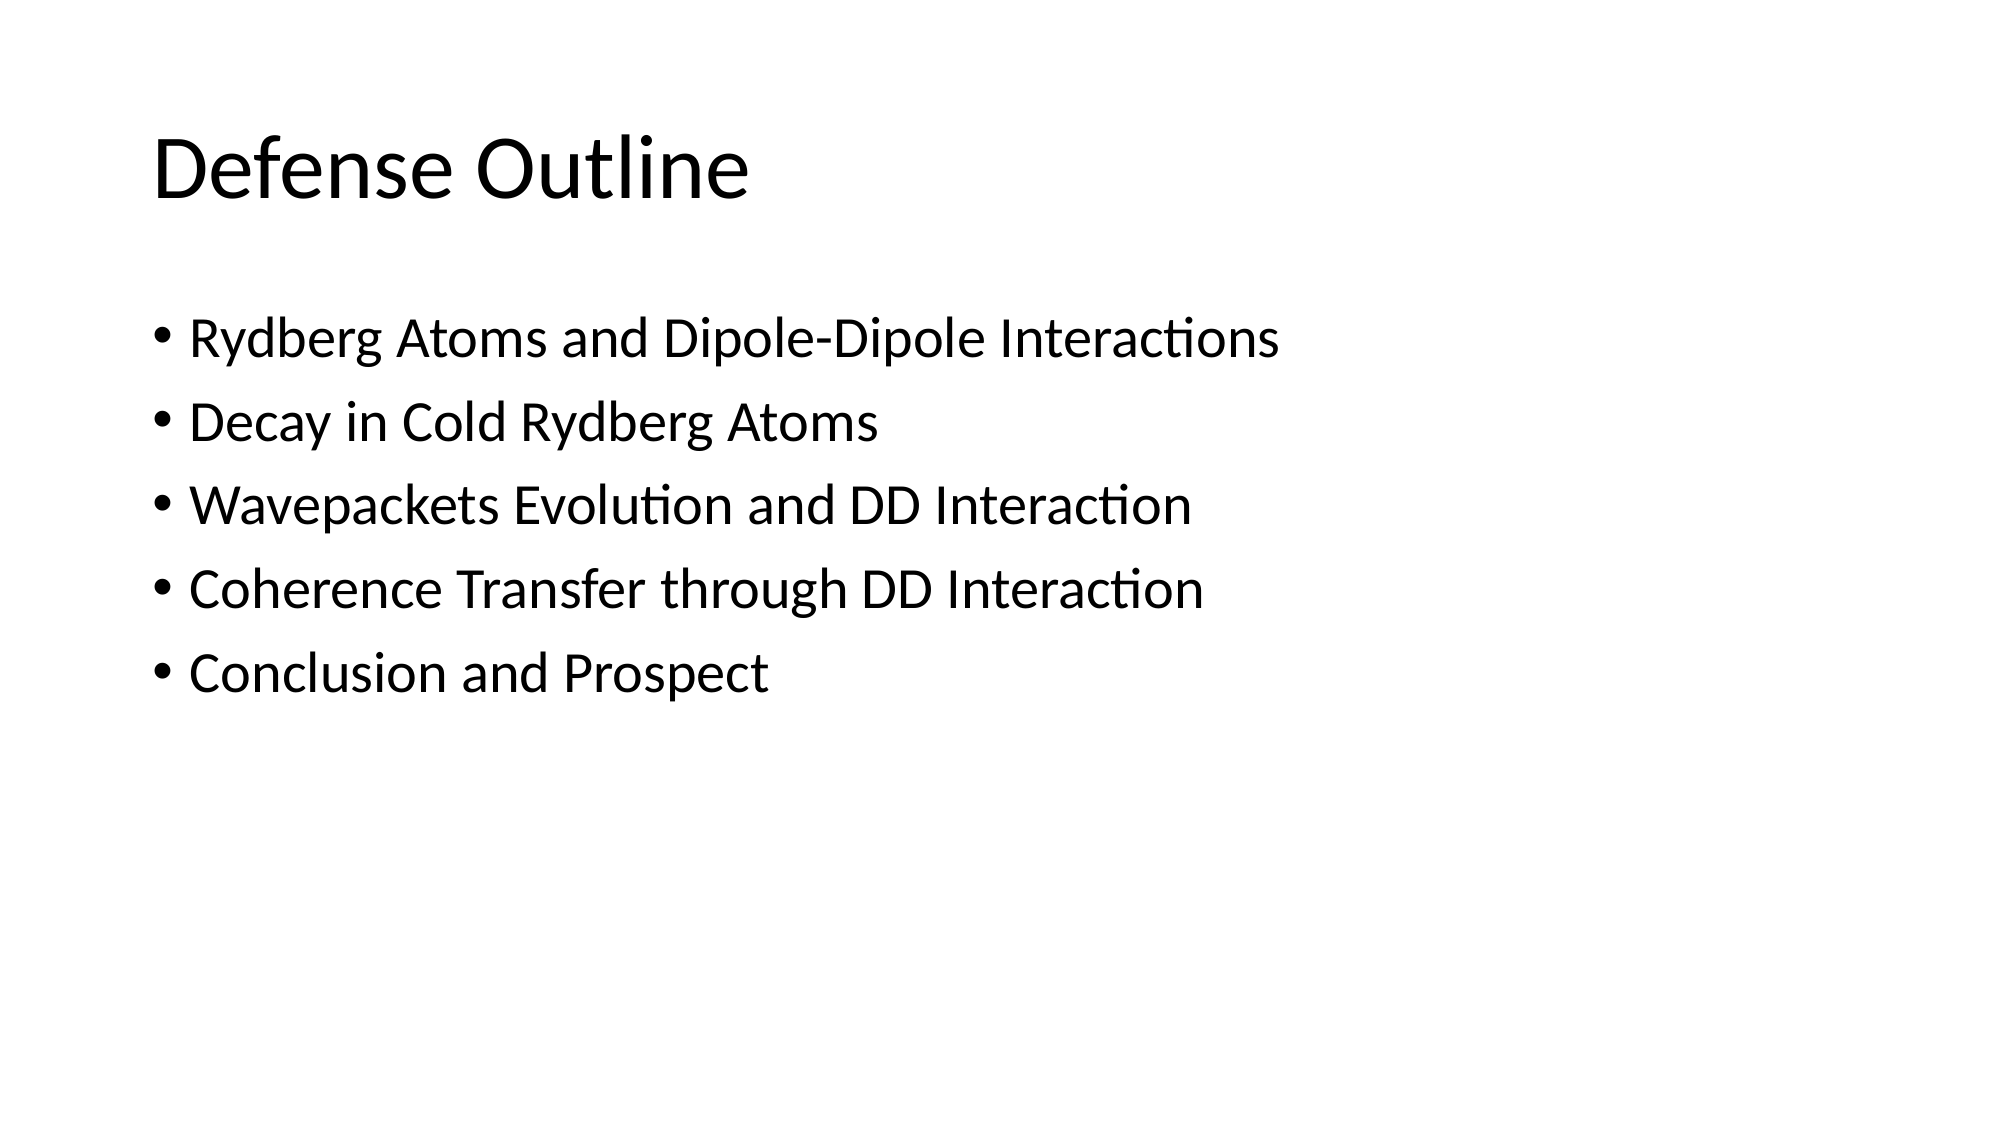

# Defense Outline
Rydberg Atoms and Dipole-Dipole Interactions
Decay in Cold Rydberg Atoms
Wavepackets Evolution and DD Interaction
Coherence Transfer through DD Interaction
Conclusion and Prospect